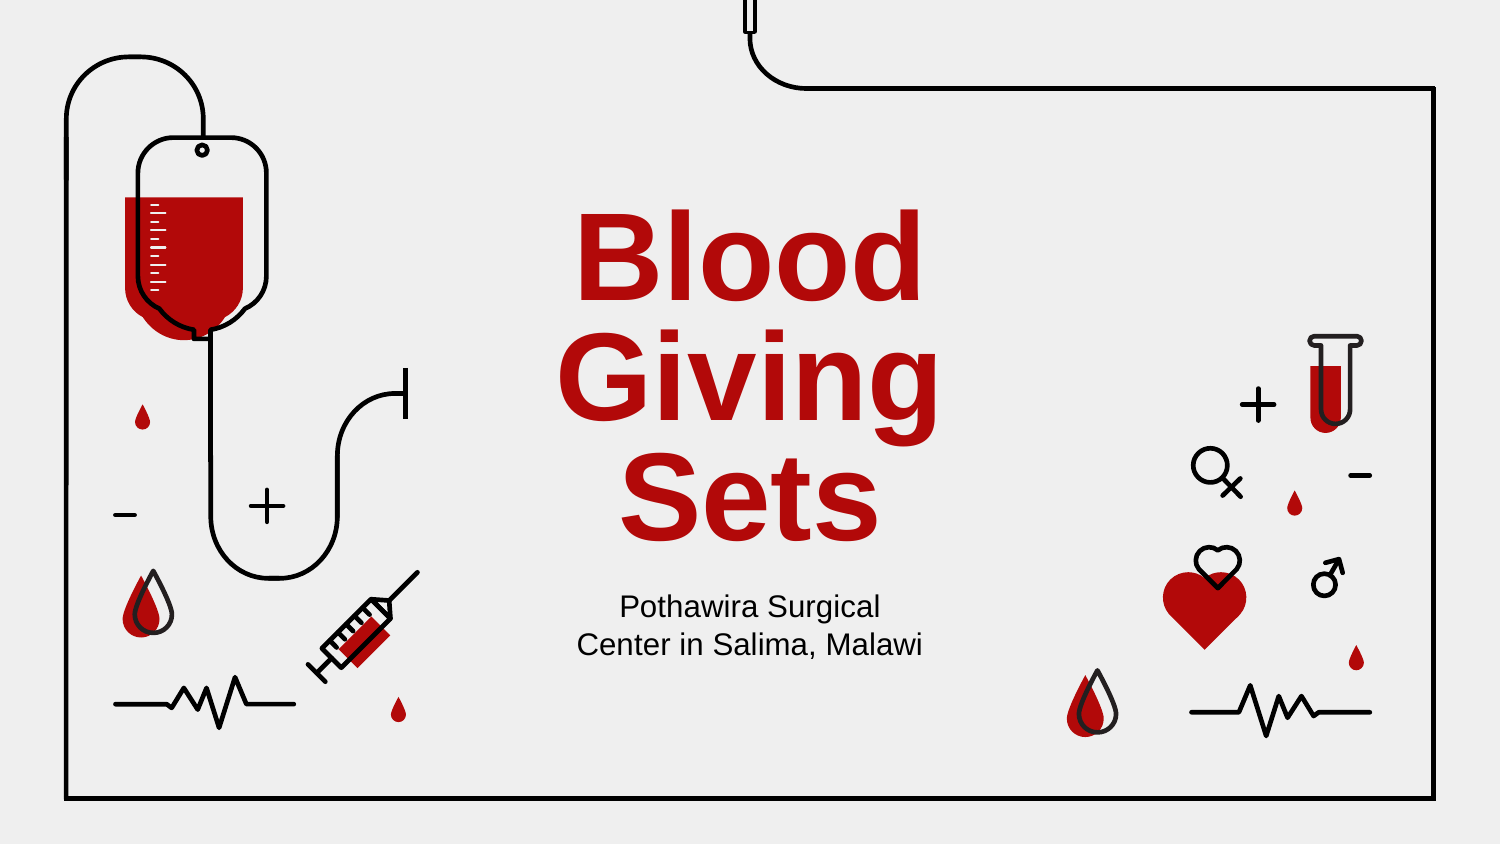

# Blood Giving Sets
Pothawira Surgical Center in Salima, Malawi